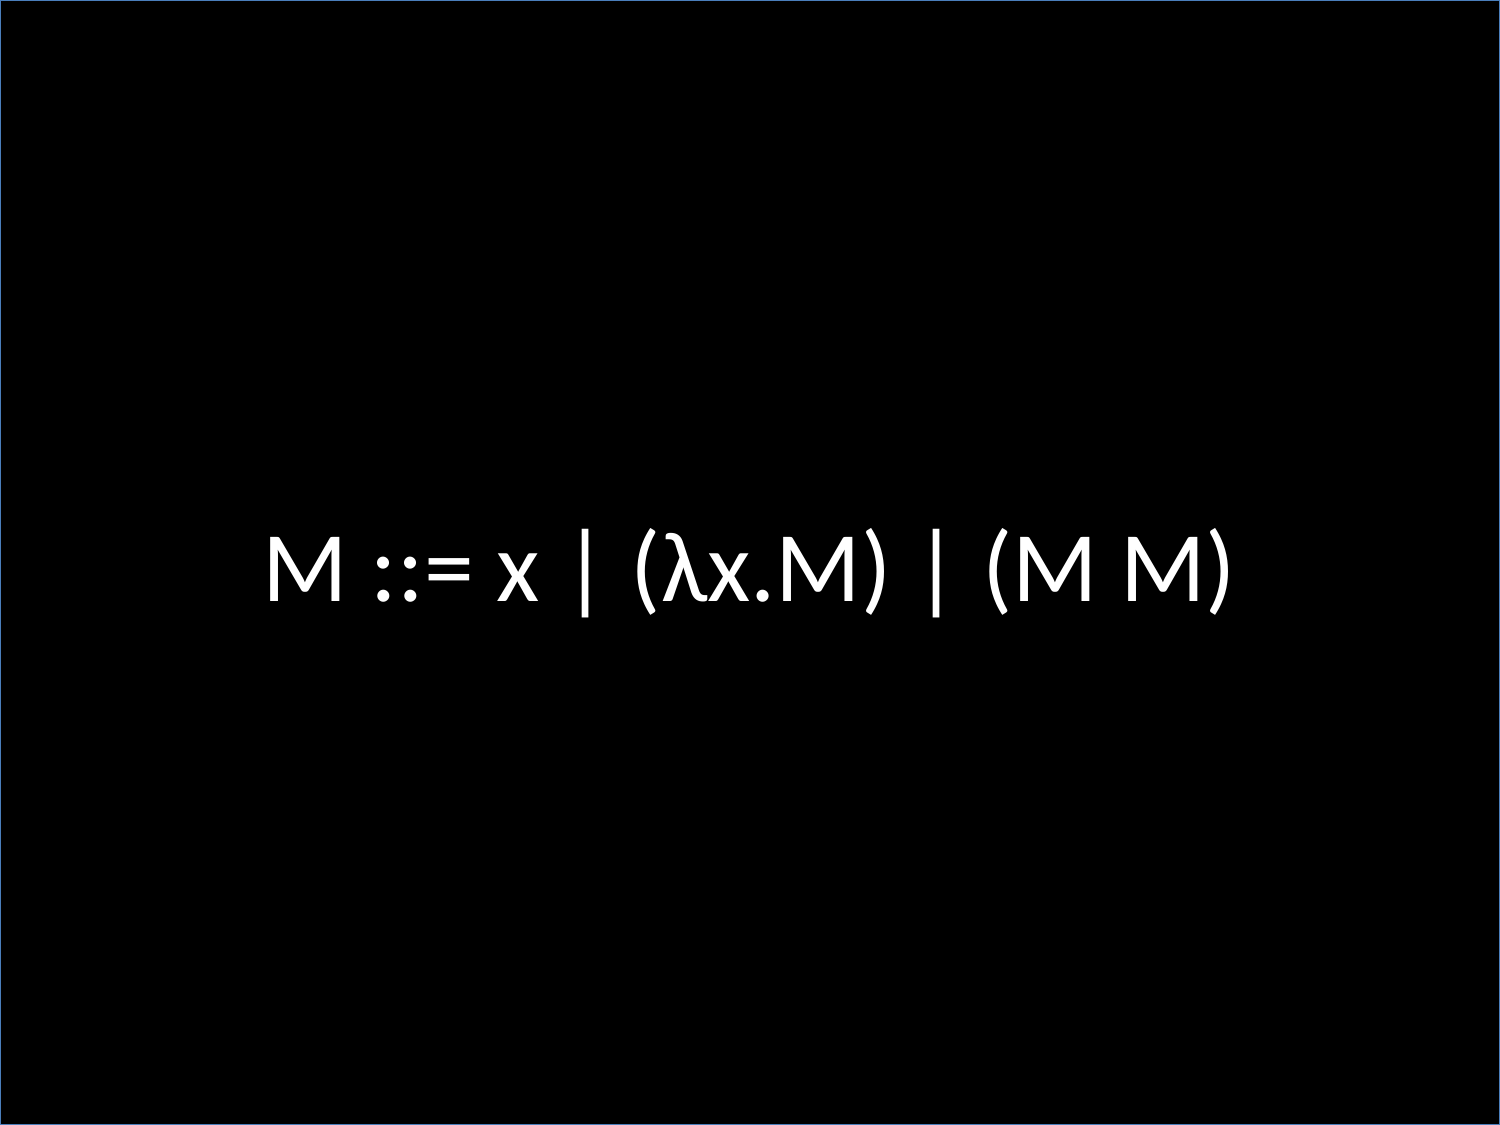

M ::= x | (λx.M) | (M M)
CSCI 1102 Computer Science 2